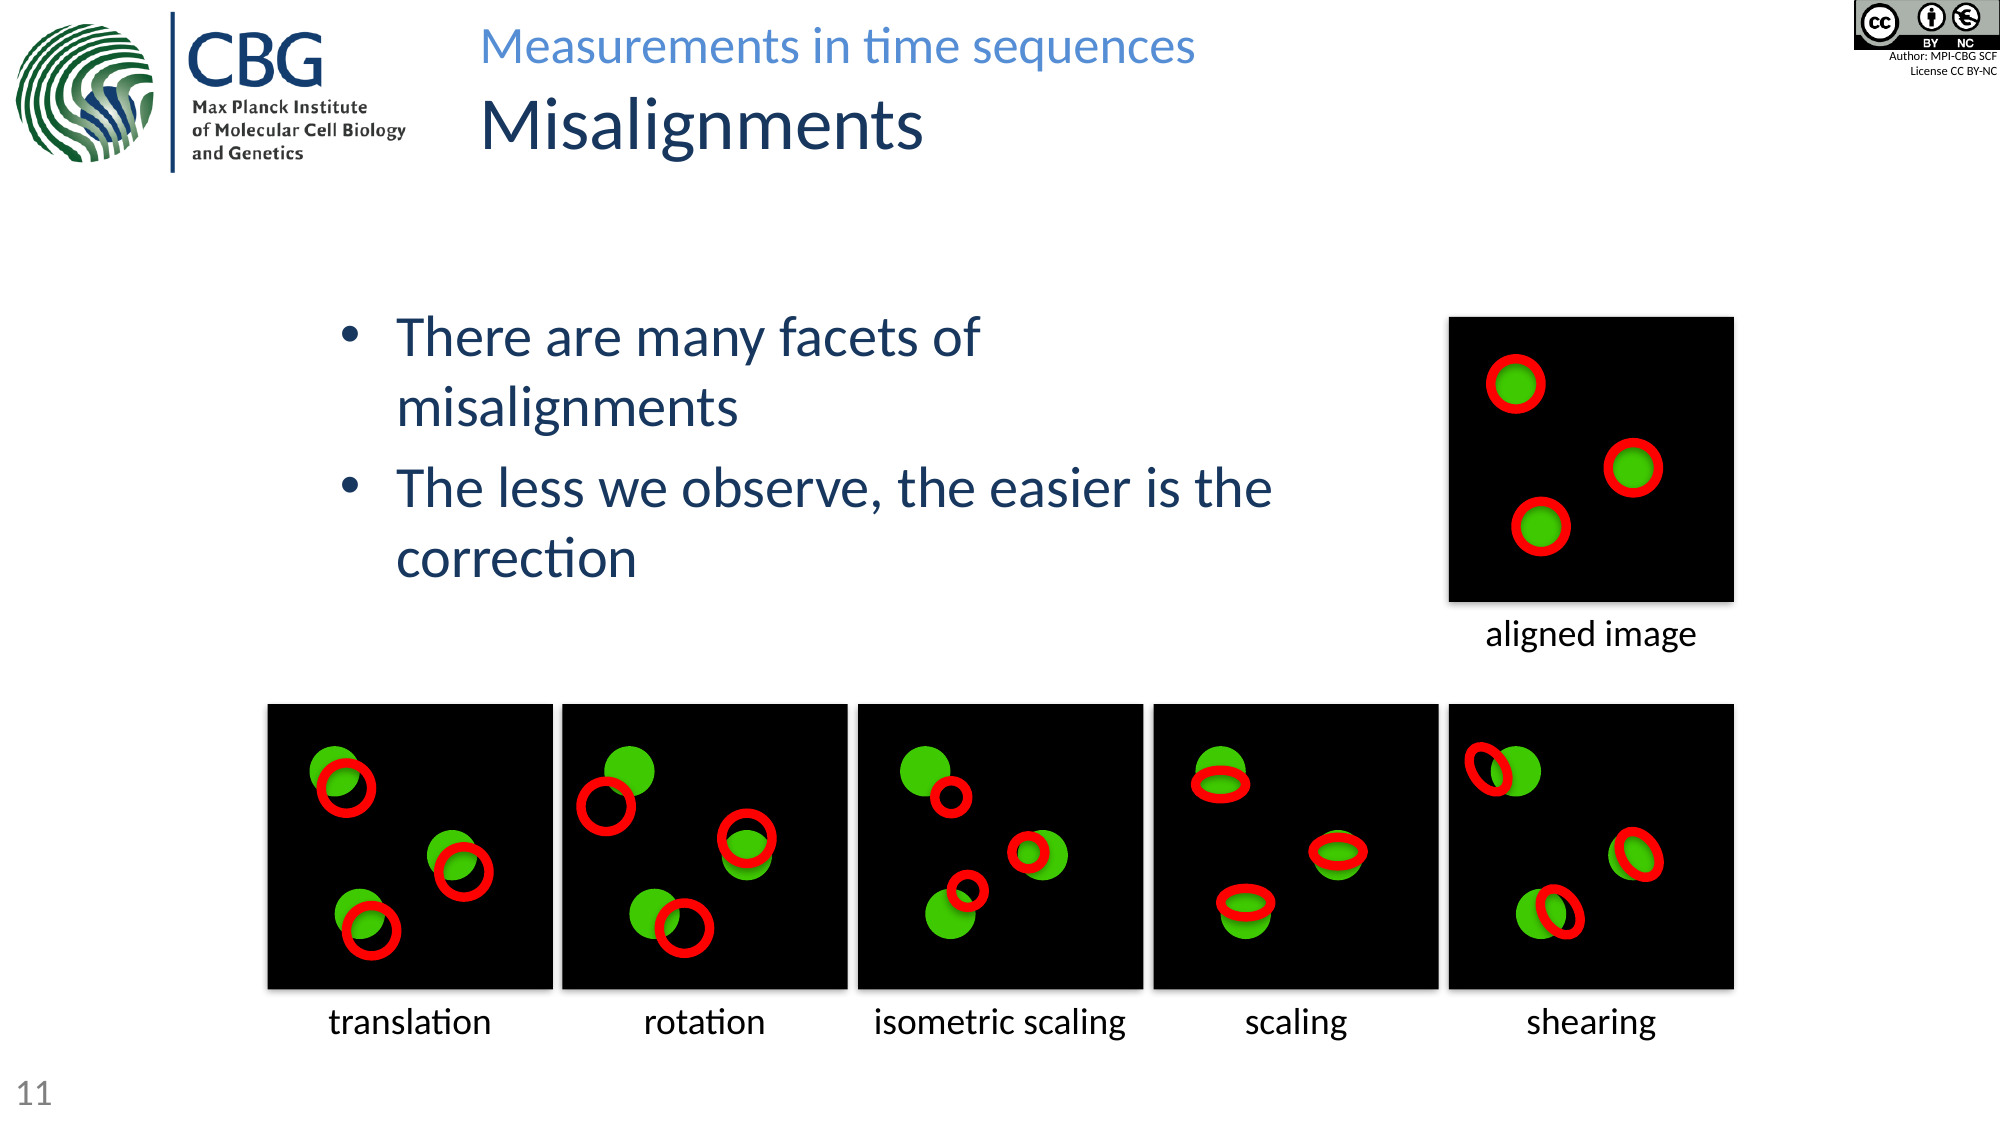

Measurements in time sequences

# Misalignments
There are many facets of misalignments
The less we observe, the easier is the correction

aligned image

translation

rotation

isometric scaling

scaling

shearing